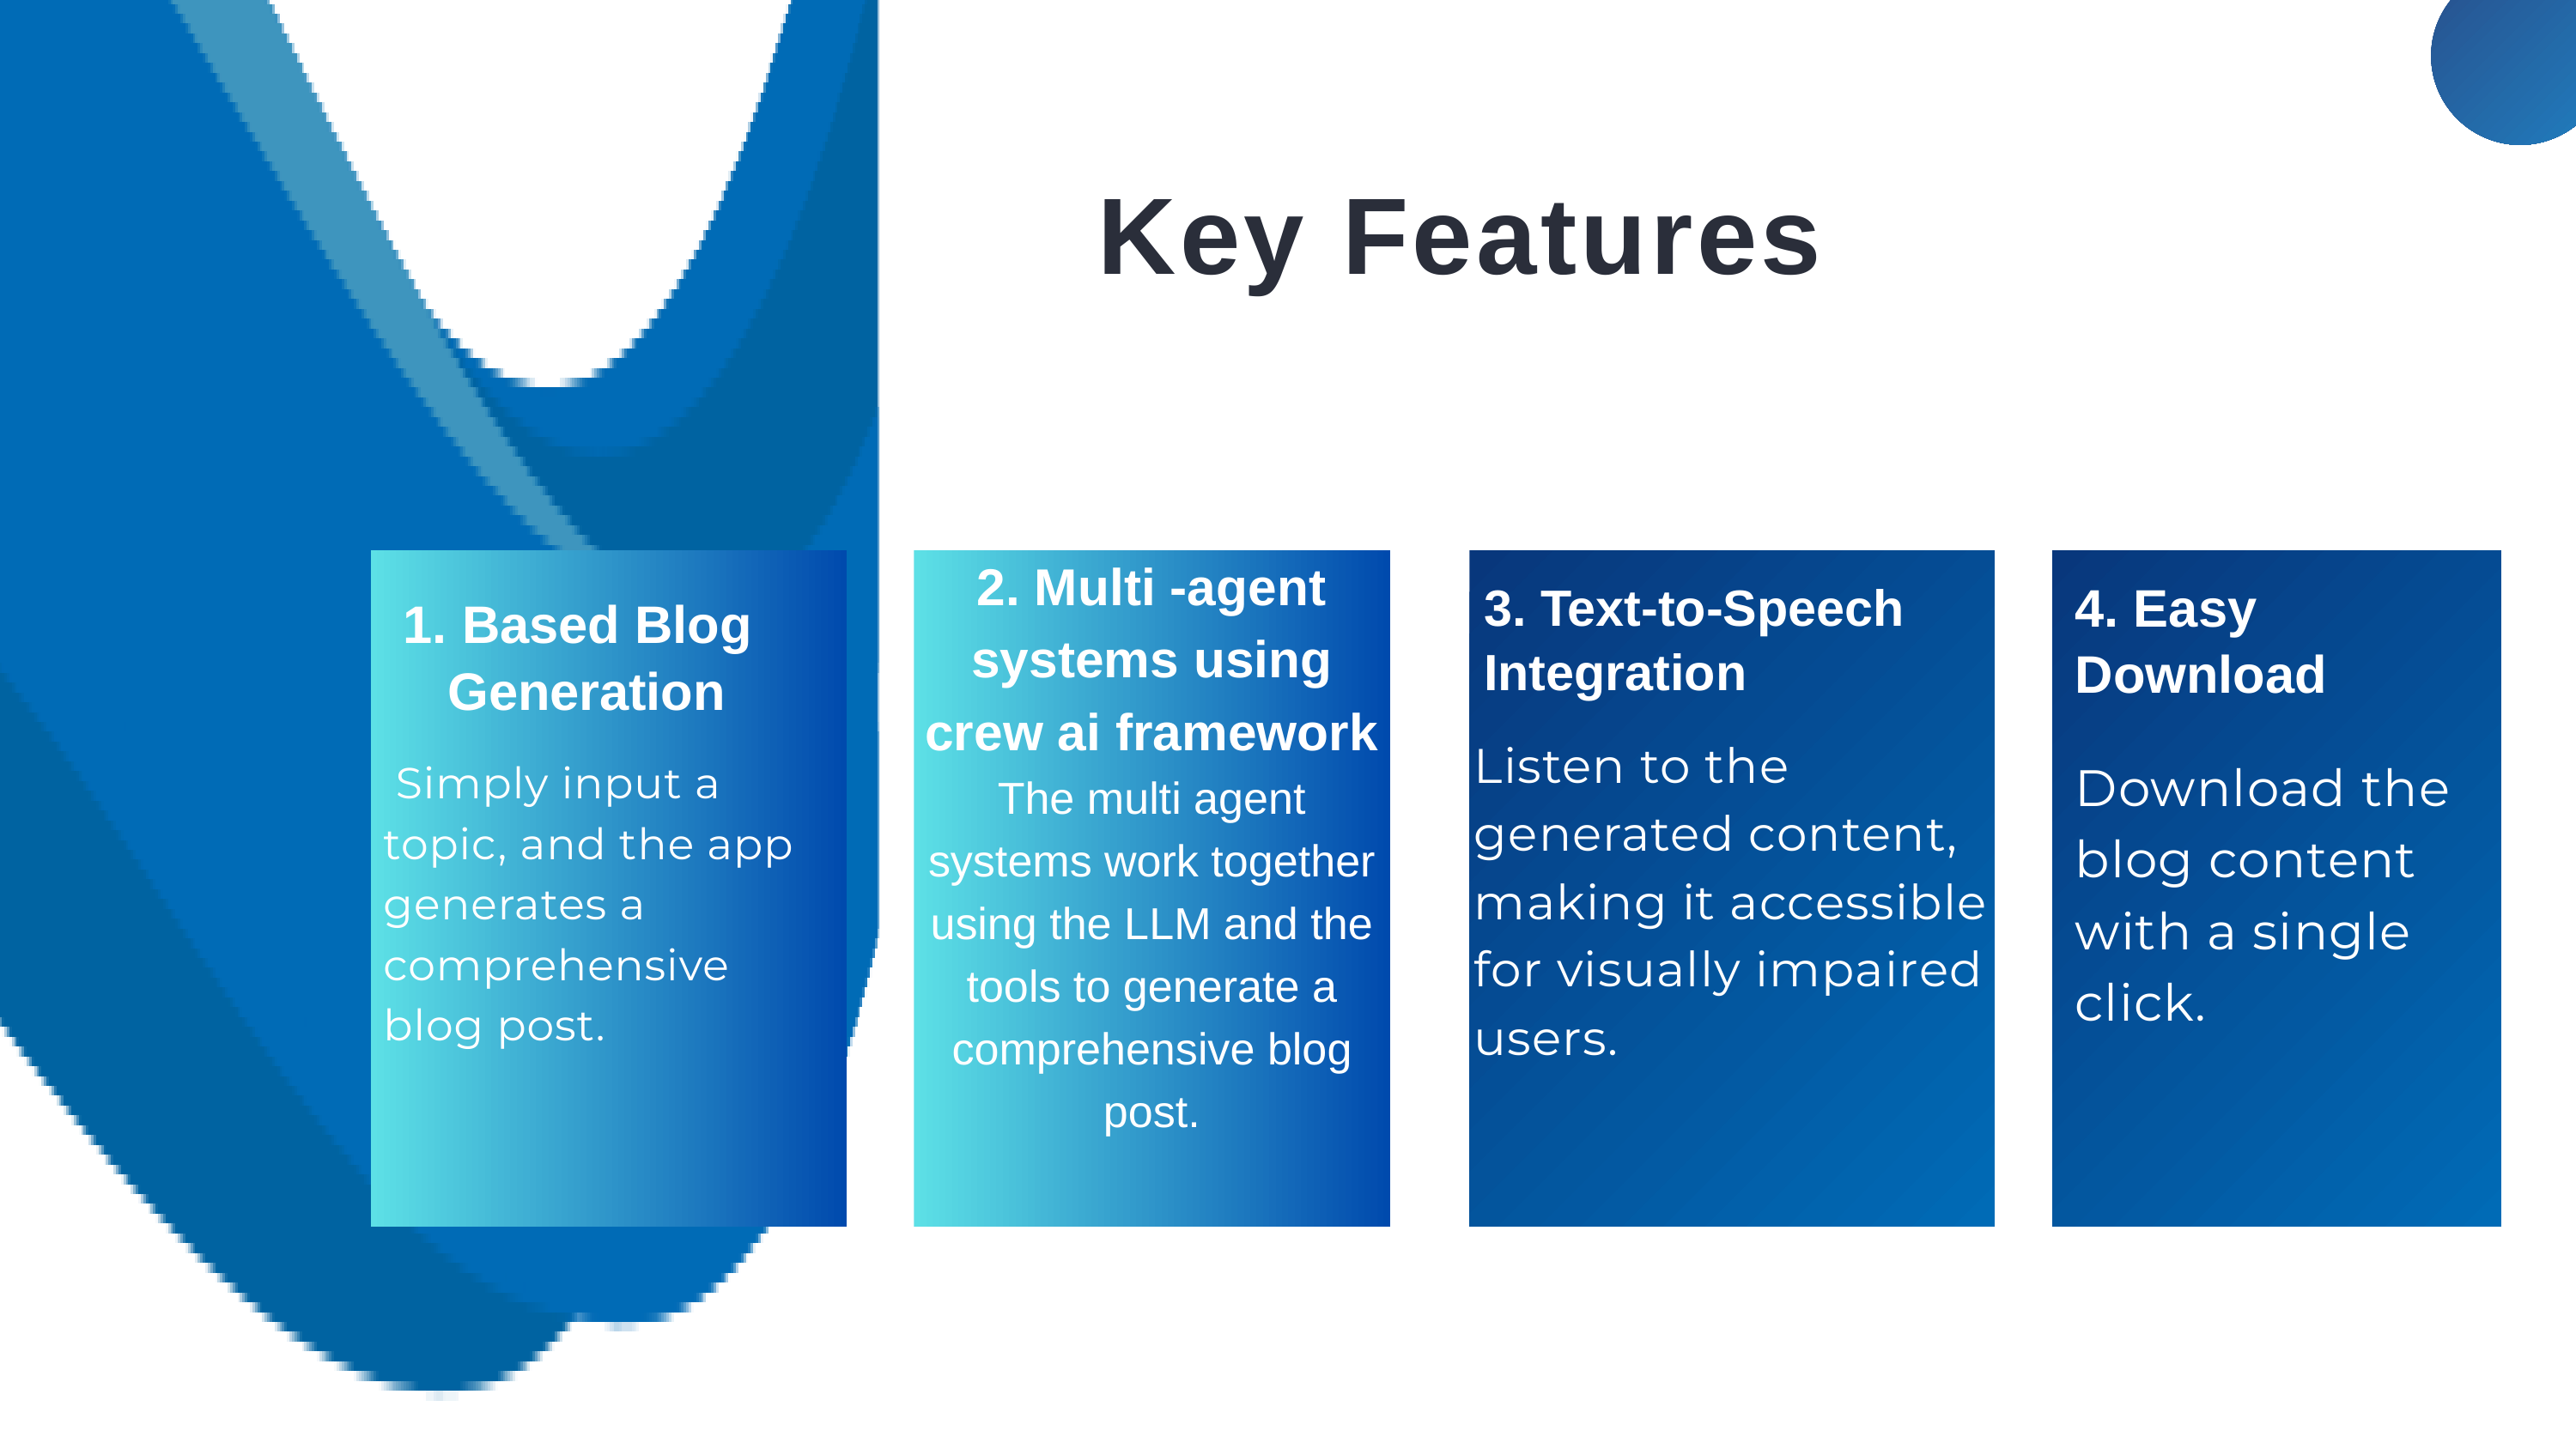

Key Features

2. Real-Time Progress Indicator

2. Multi -agent systems using crew ai framework
The multi agent systems work together using the LLM and the tools to generate a comprehensive blog post.

4. Easy Download
3. Text-to-Speech Integration
 Based Blog Generation

 Simply input a topic, and the app generates a comprehensive blog post.

Download the blog content with a single click.
Listen to the generated content, making it accessible for visually impaired users.
Lorem ipsum dolor sit amet, consectetur adipiscing elit. Duis vulputate nulla at ante rhoncus, vel efficitur felis condimentum. Proin odio odio.
Drew Holloway
Claudia Alves
Financial Manager
Social Media Manager

Lorem ipsum dolor sit amet, consectetur adipiscing elit. Duis vulputate nulla at ante rhoncus, vel efficitur felis condimentum. Proin odio odio.
Lorem ipsum dolor sit amet, consectetur adipiscing elit. Duis vulputate nulla at ante rhoncus, vel efficitur felis condimentum. Proin odio odio.